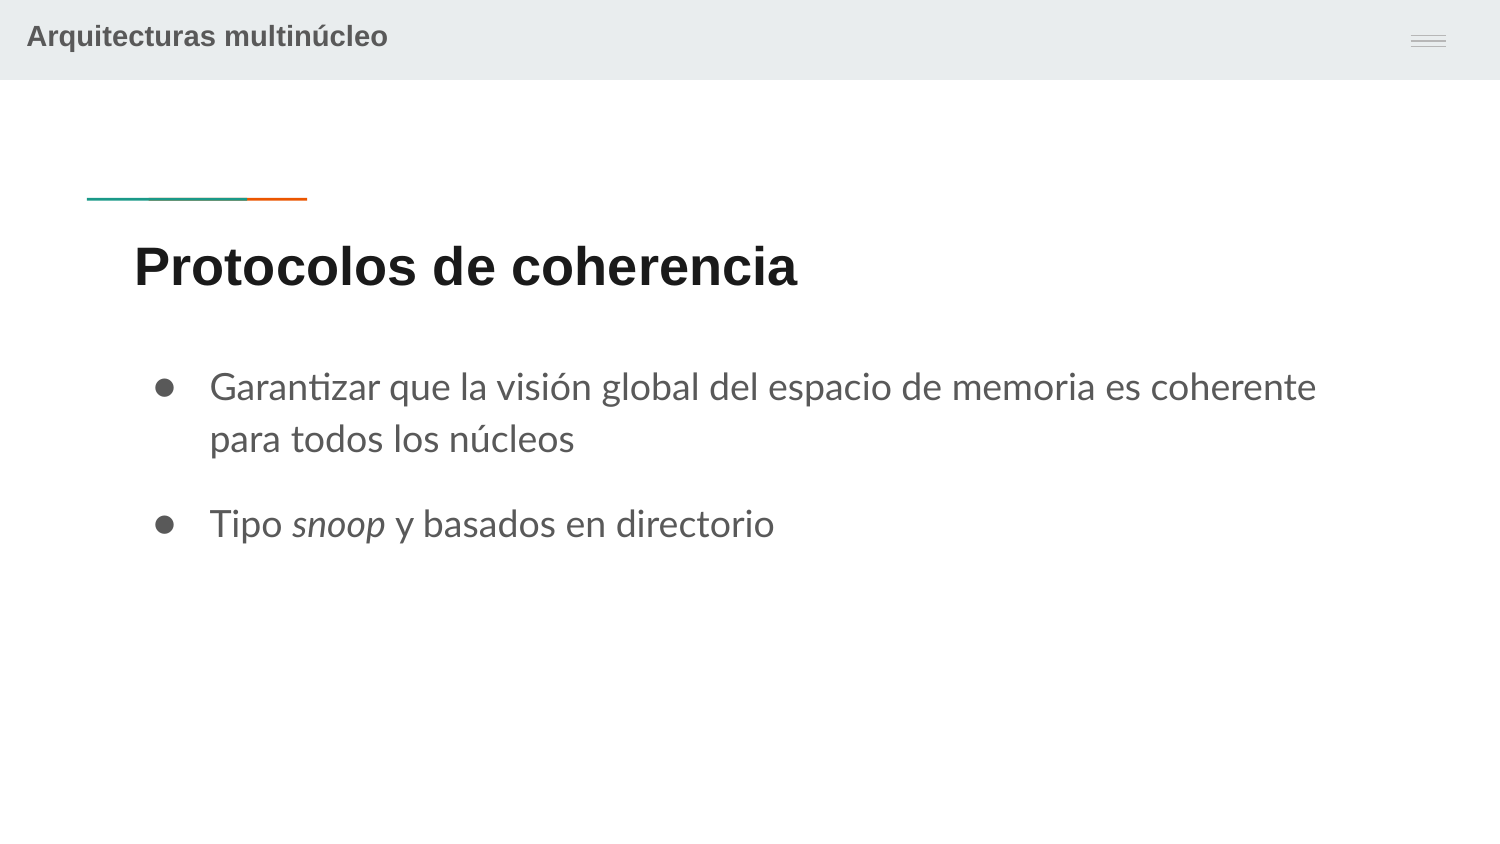

Arquitecturas multinúcleo
# Protocolos de coherencia
Garantizar que la visión global del espacio de memoria es coherente para todos los núcleos
Tipo snoop y basados en directorio